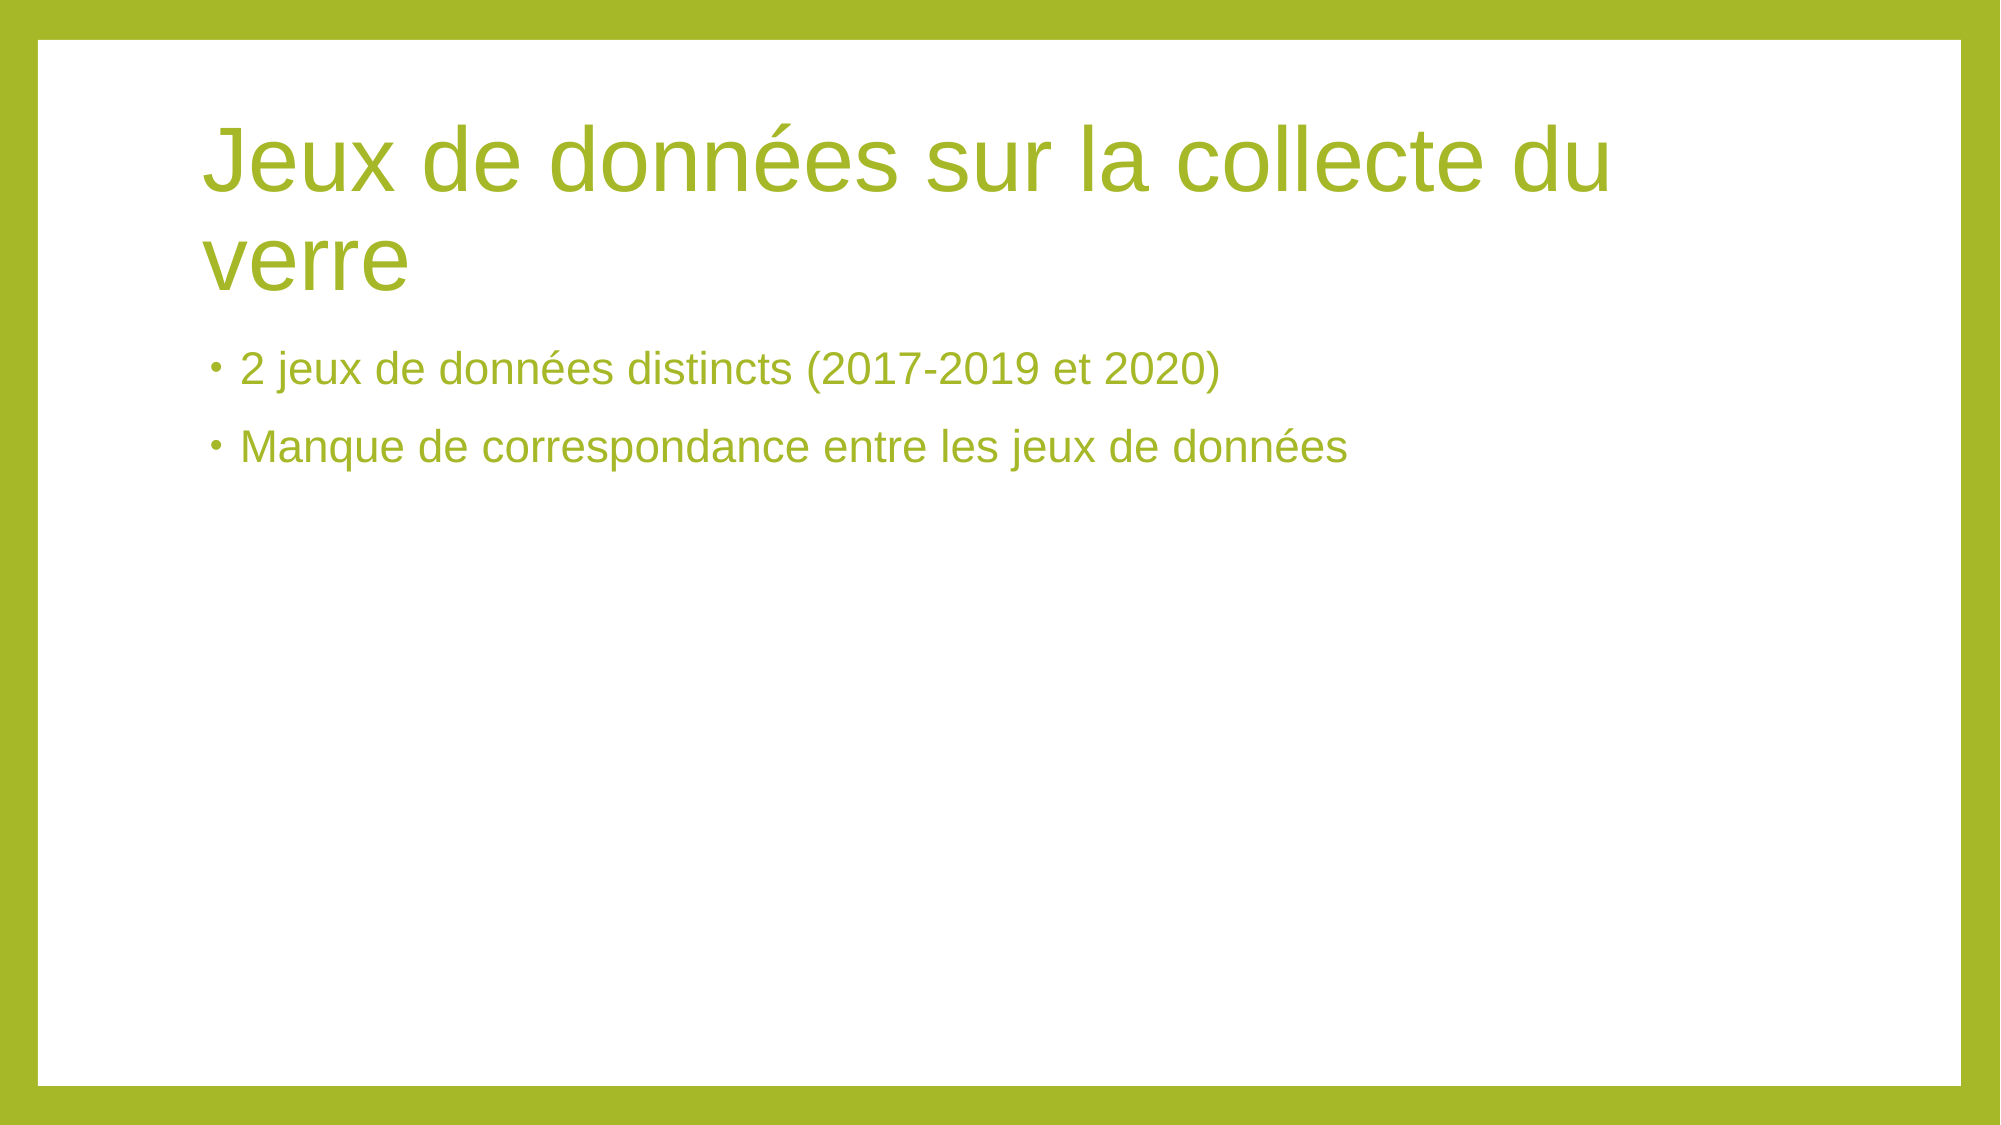

Jeux de données sur la collecte du verre
2 jeux de données distincts (2017-2019 et 2020)
Manque de correspondance entre les jeux de données